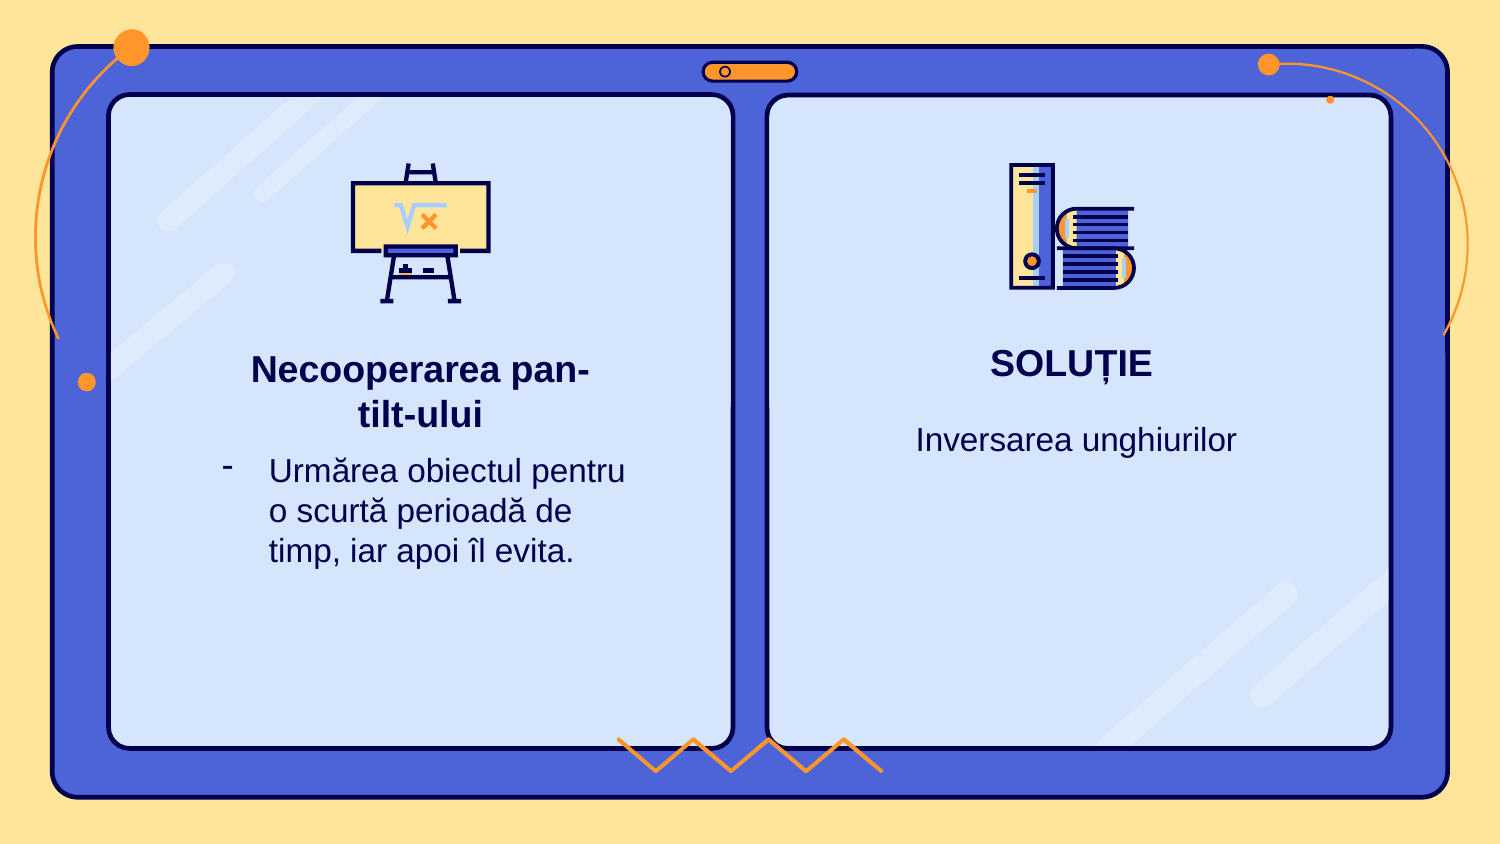

SOLUȚIE
# Necooperarea pan-tilt-ului
Inversarea unghiurilor
Urmărea obiectul pentru o scurtă perioadă de timp, iar apoi îl evita.